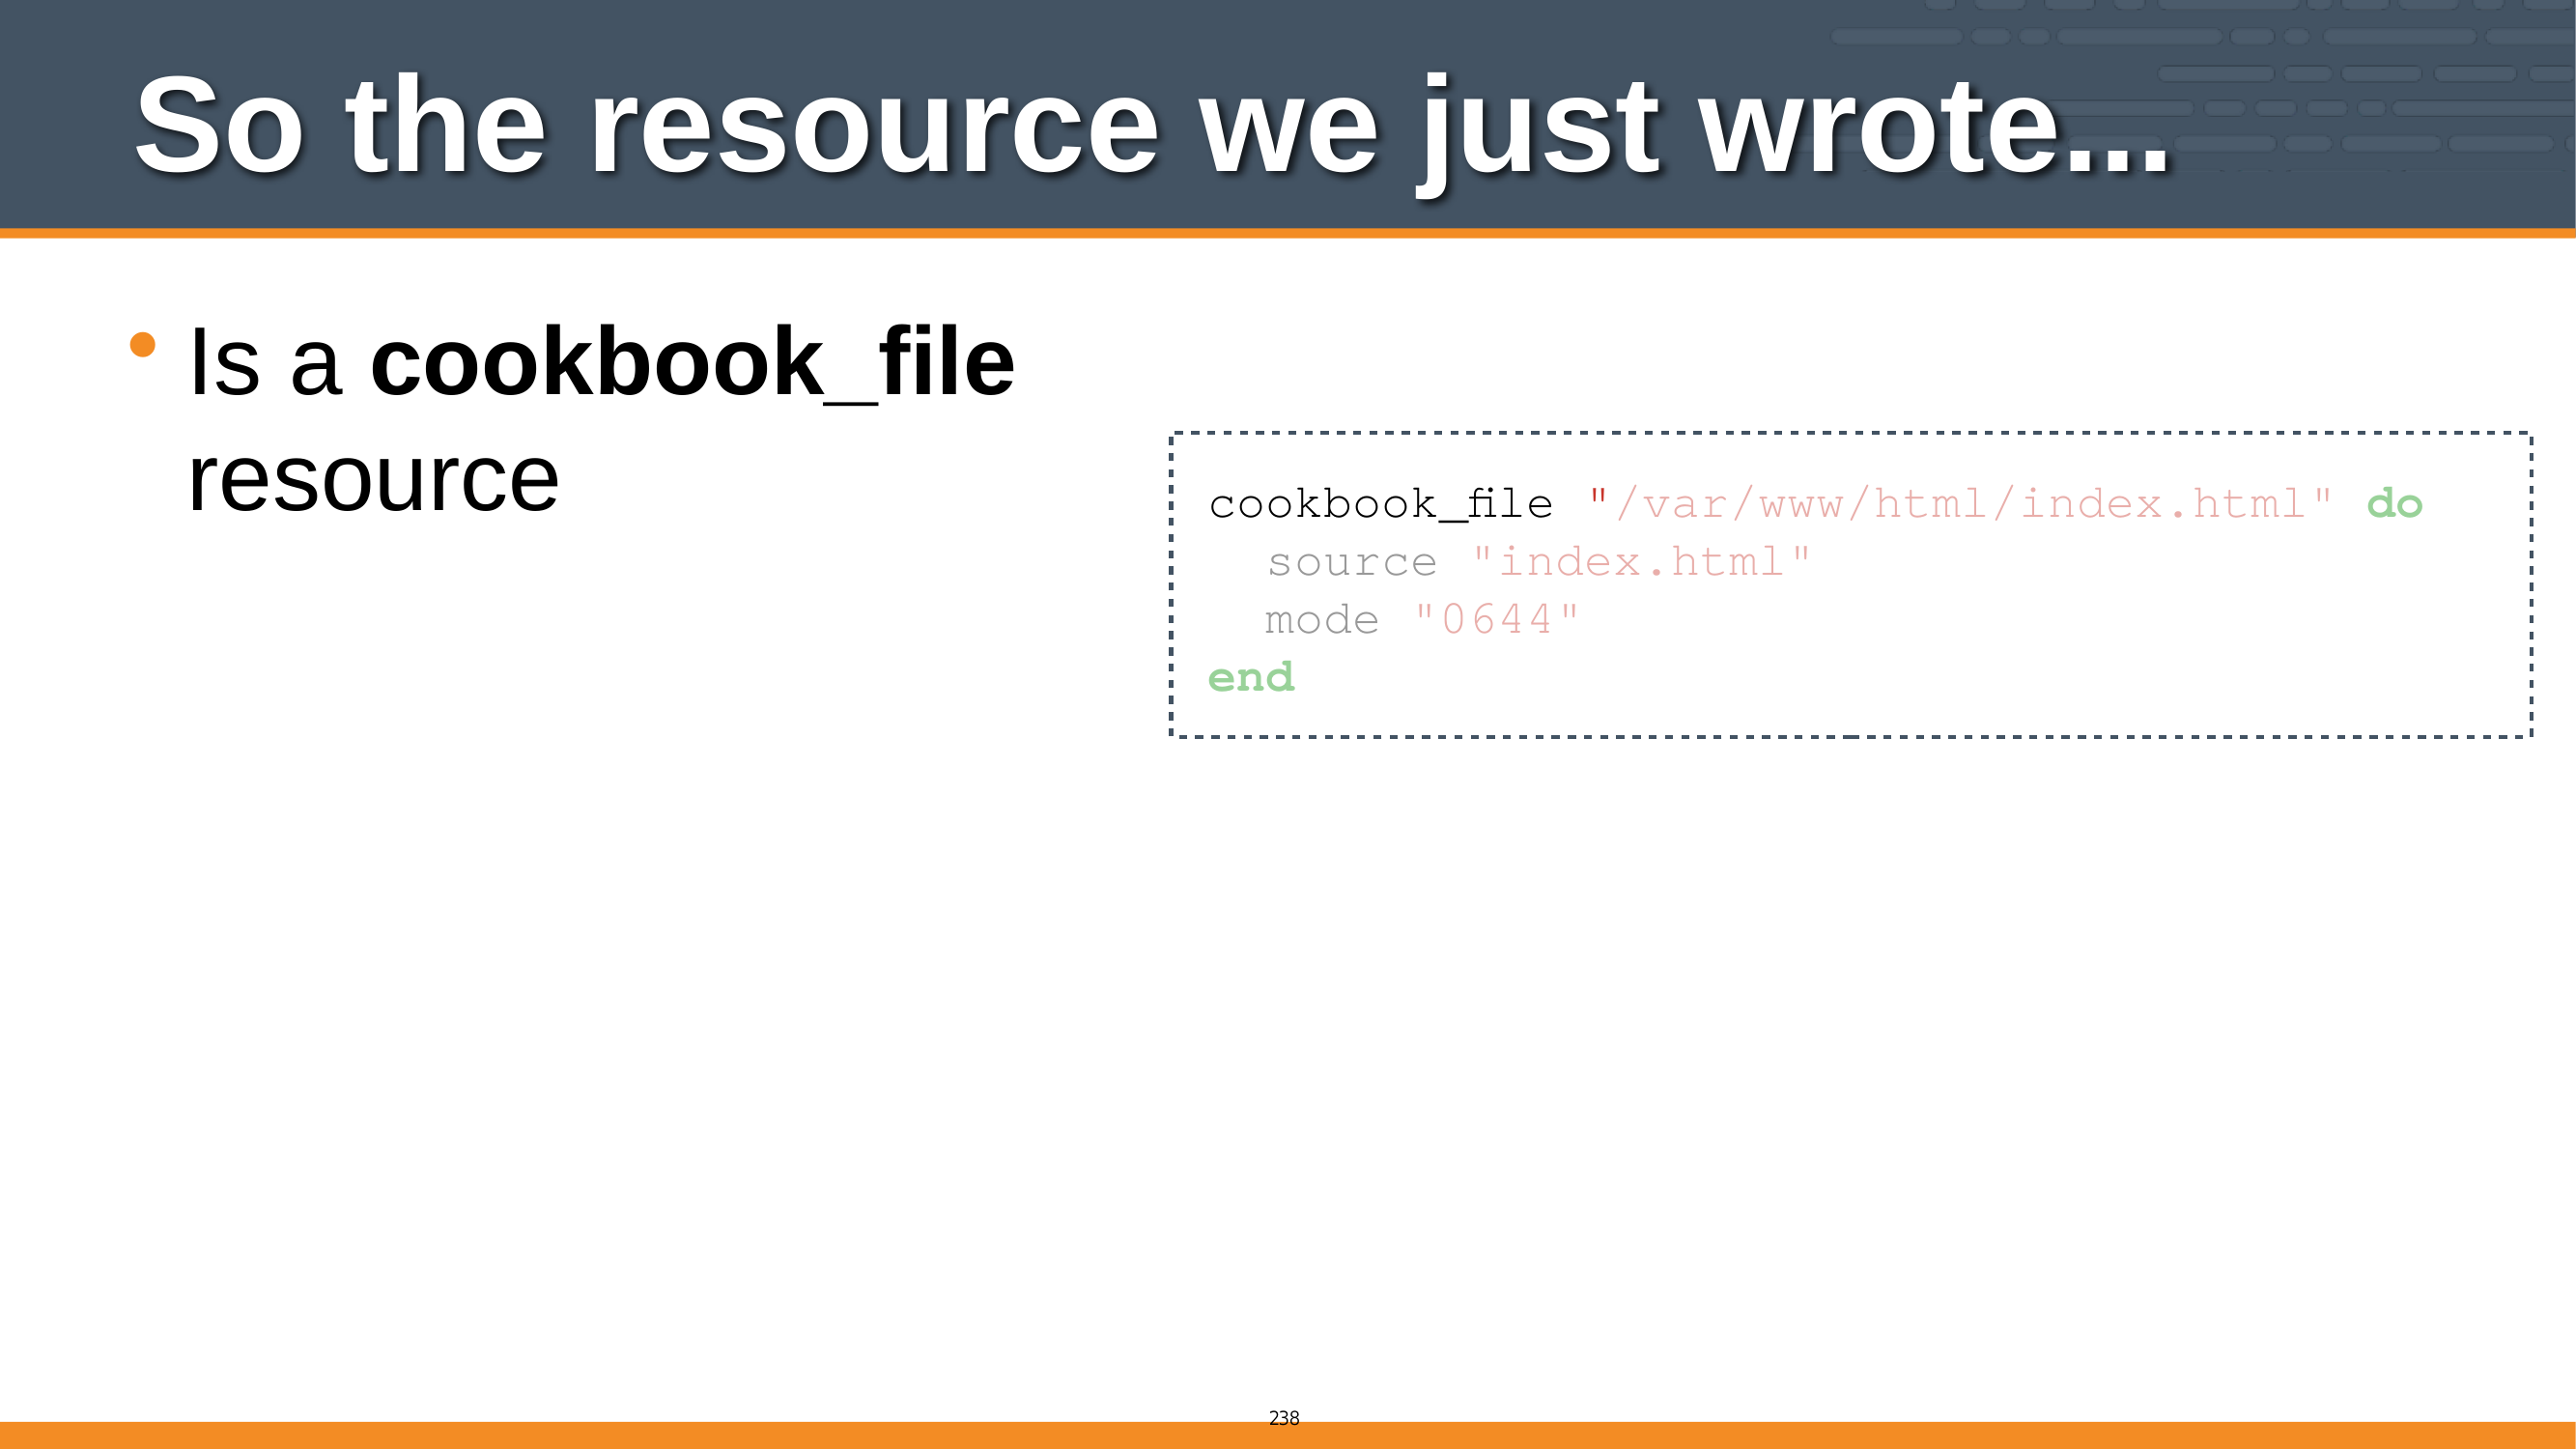

# So the resource we just wrote...
Is a cookbook_file resource
cookbook_file "/var/www/html/index.html" do
  source "index.html"
  mode "0644"
end

238